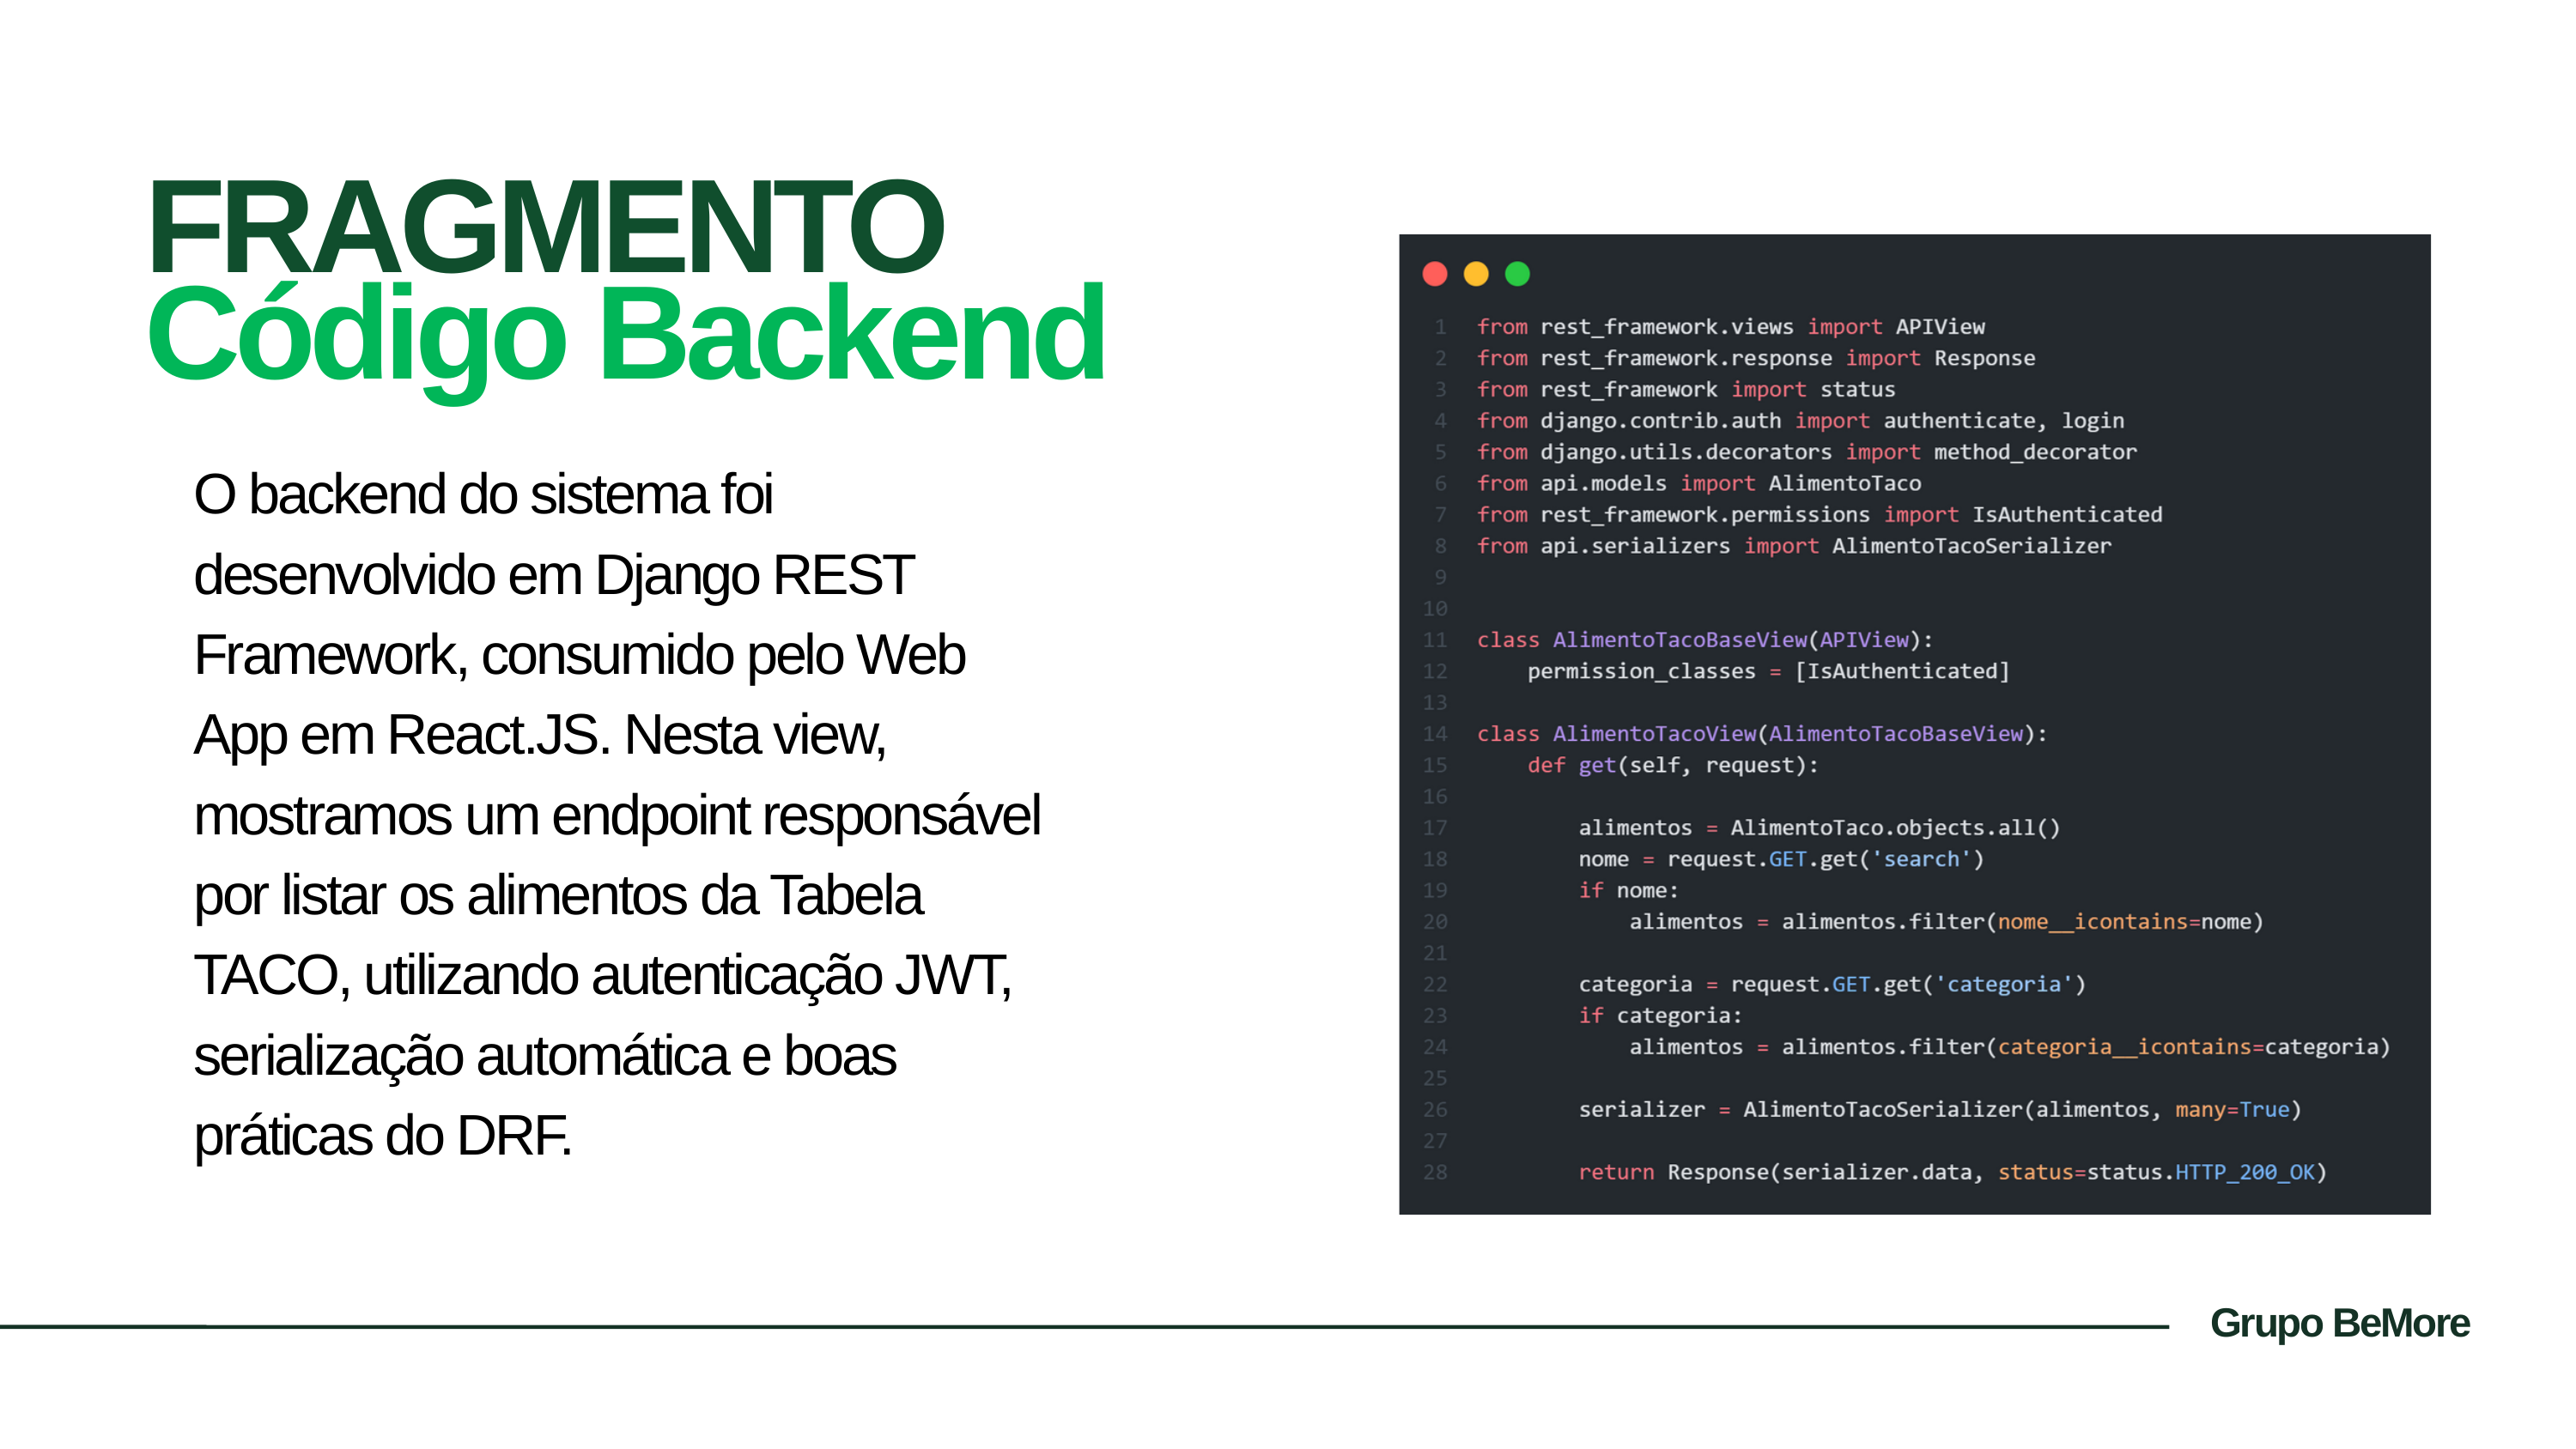

FRAGMENTO
Código Backend

O backend do sistema foi desenvolvido em Django REST Framework, consumido pelo Web App em React.JS. Nesta view, mostramos um endpoint responsável por listar os alimentos da Tabela TACO, utilizando autenticação JWT, serialização automática e boas práticas do DRF.

Grupo BeMore